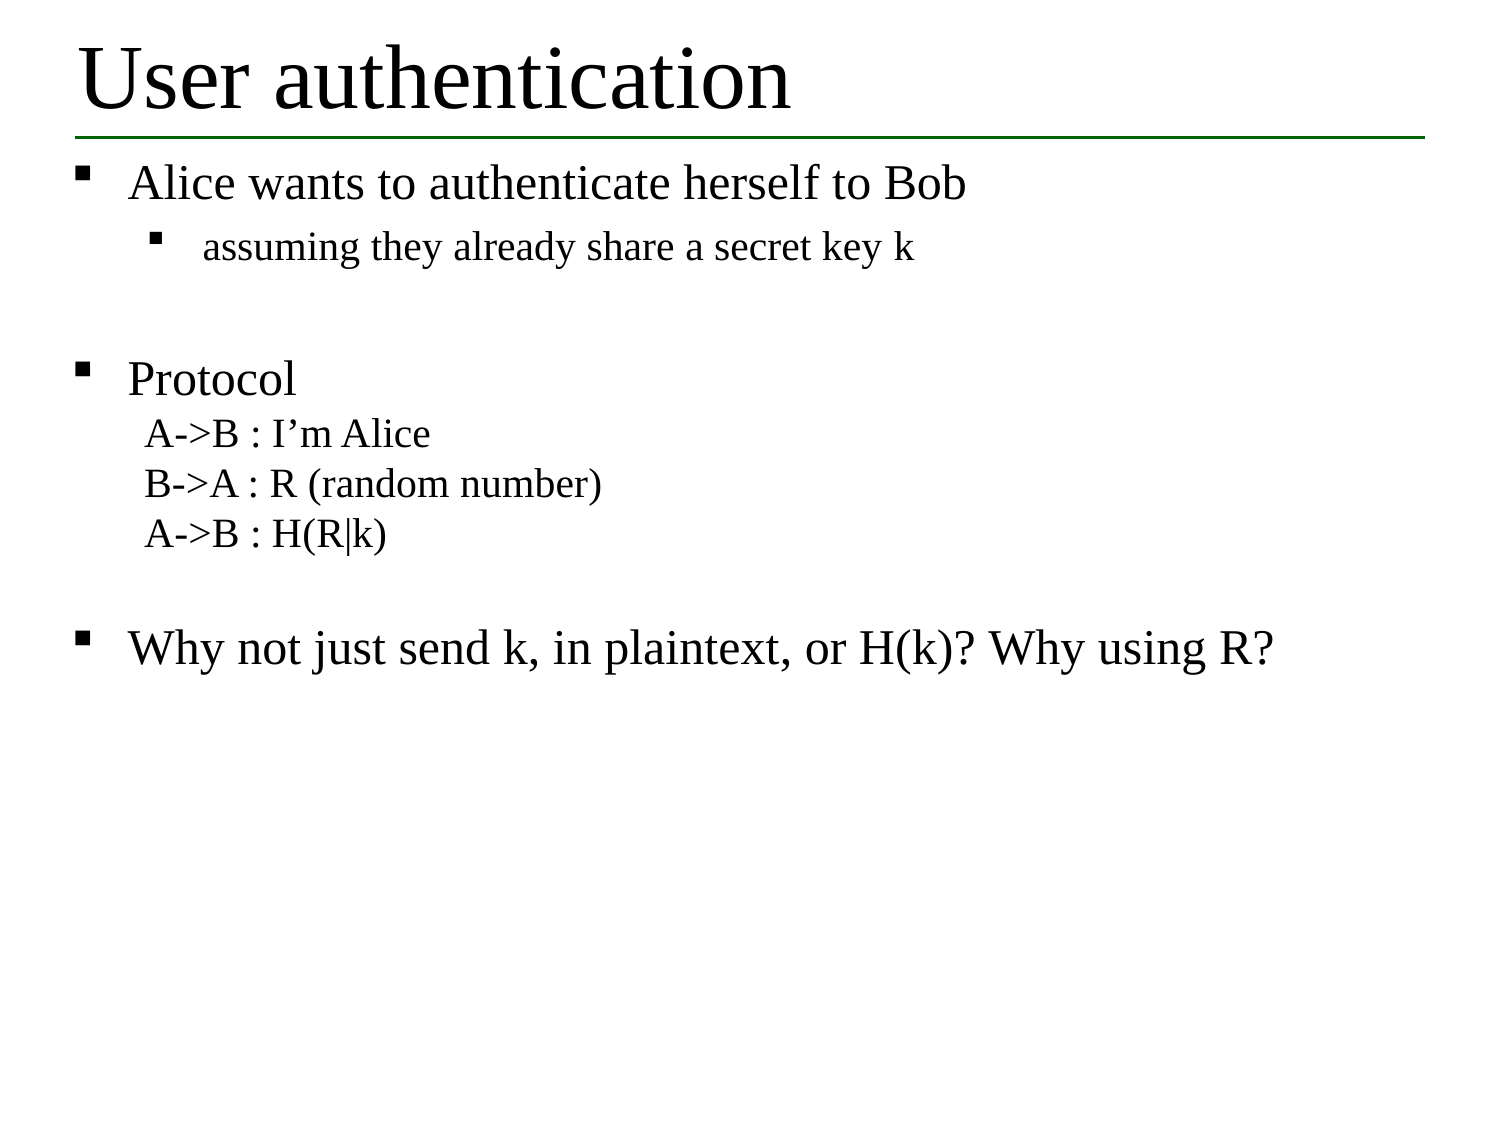

# User authentication

Alice wants to authenticate herself to Bob
assuming they already share a secret key k

Protocol
A->B : I’m Alice
B->A : R (random number)
A->B : H(R|k)

Why not just send k, in plaintext, or H(k)? Why using R?

58